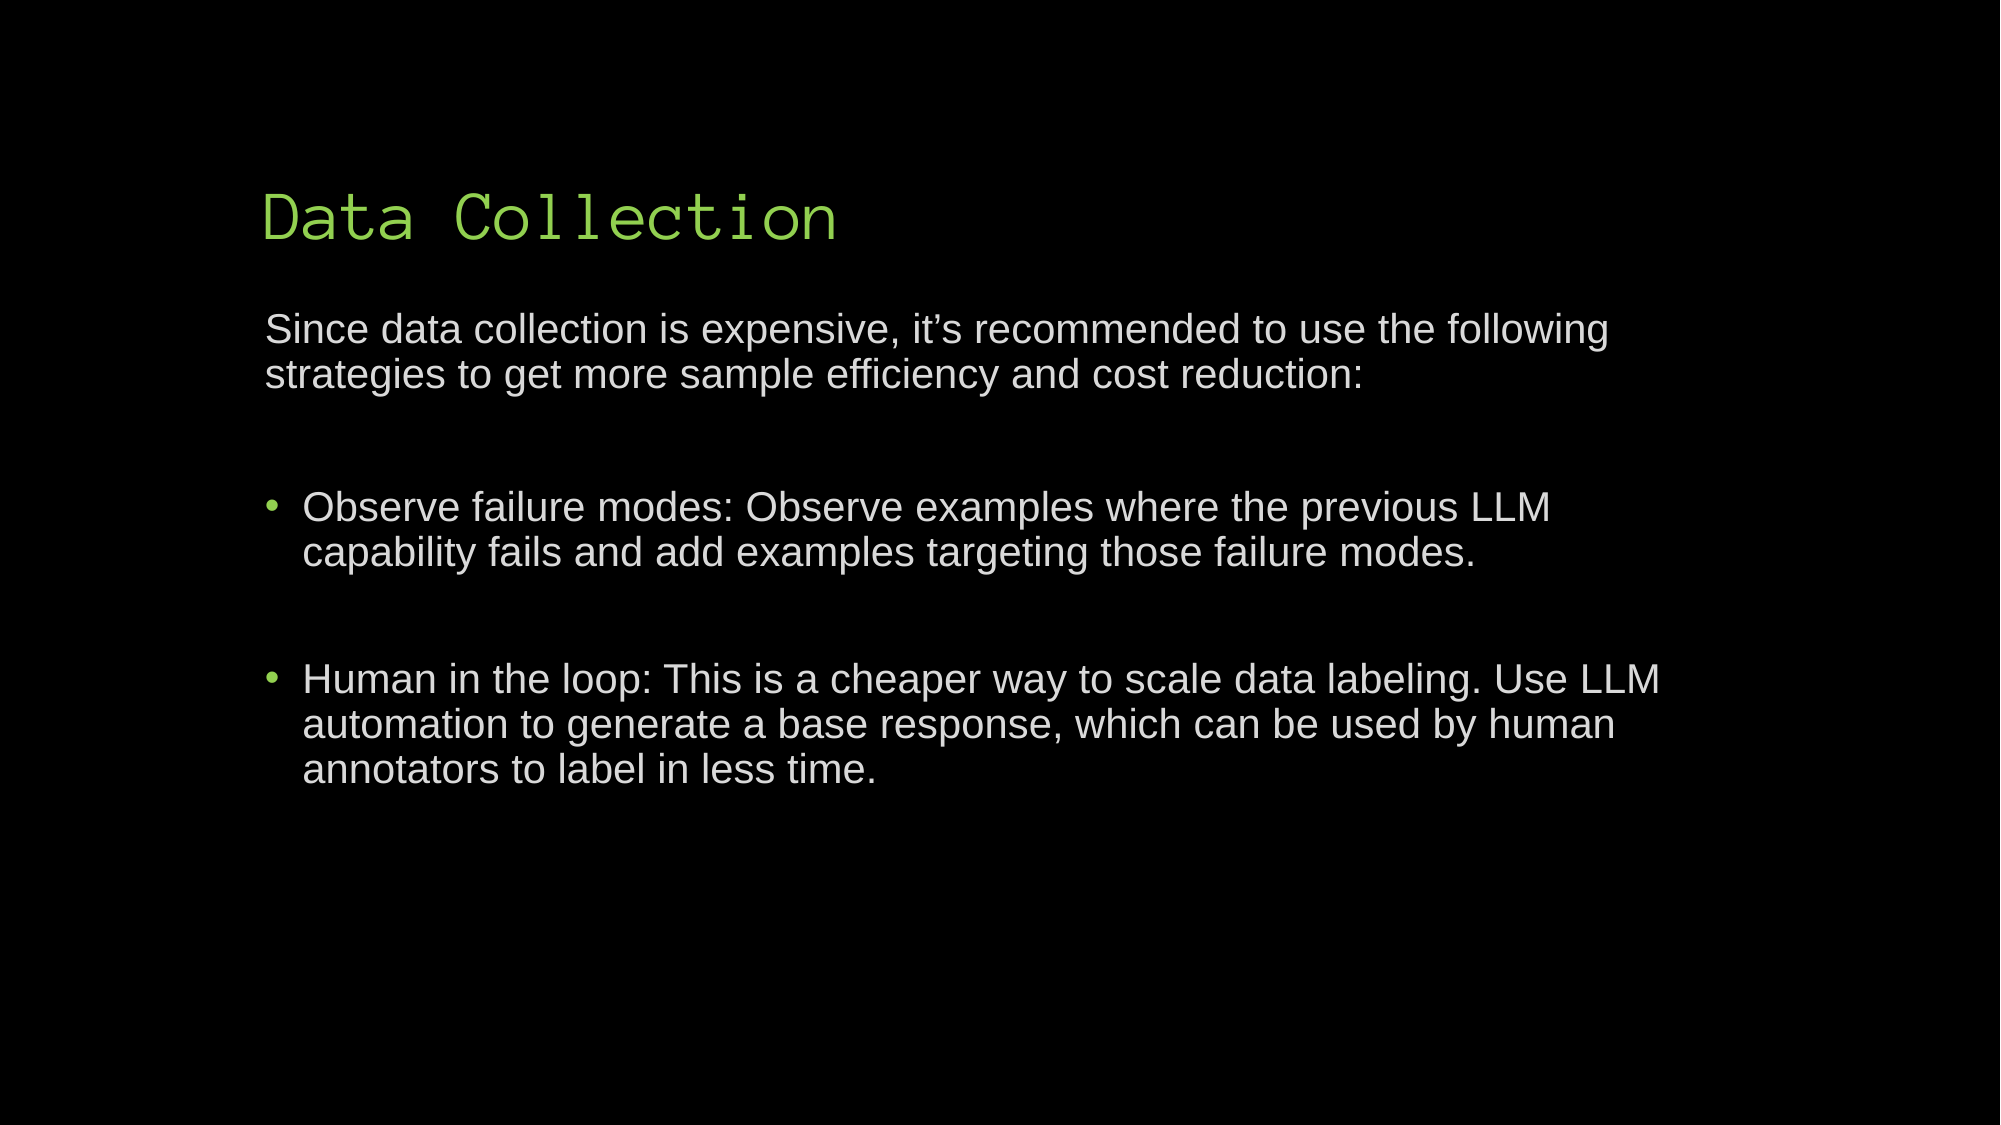

# Data Collection
Since data collection is expensive, it’s recommended to use the following strategies to get more sample efficiency and cost reduction:
Observe failure modes: Observe examples where the previous LLM capability fails and add examples targeting those failure modes.
Human in the loop: This is a cheaper way to scale data labeling. Use LLM automation to generate a base response, which can be used by human annotators to label in less time.